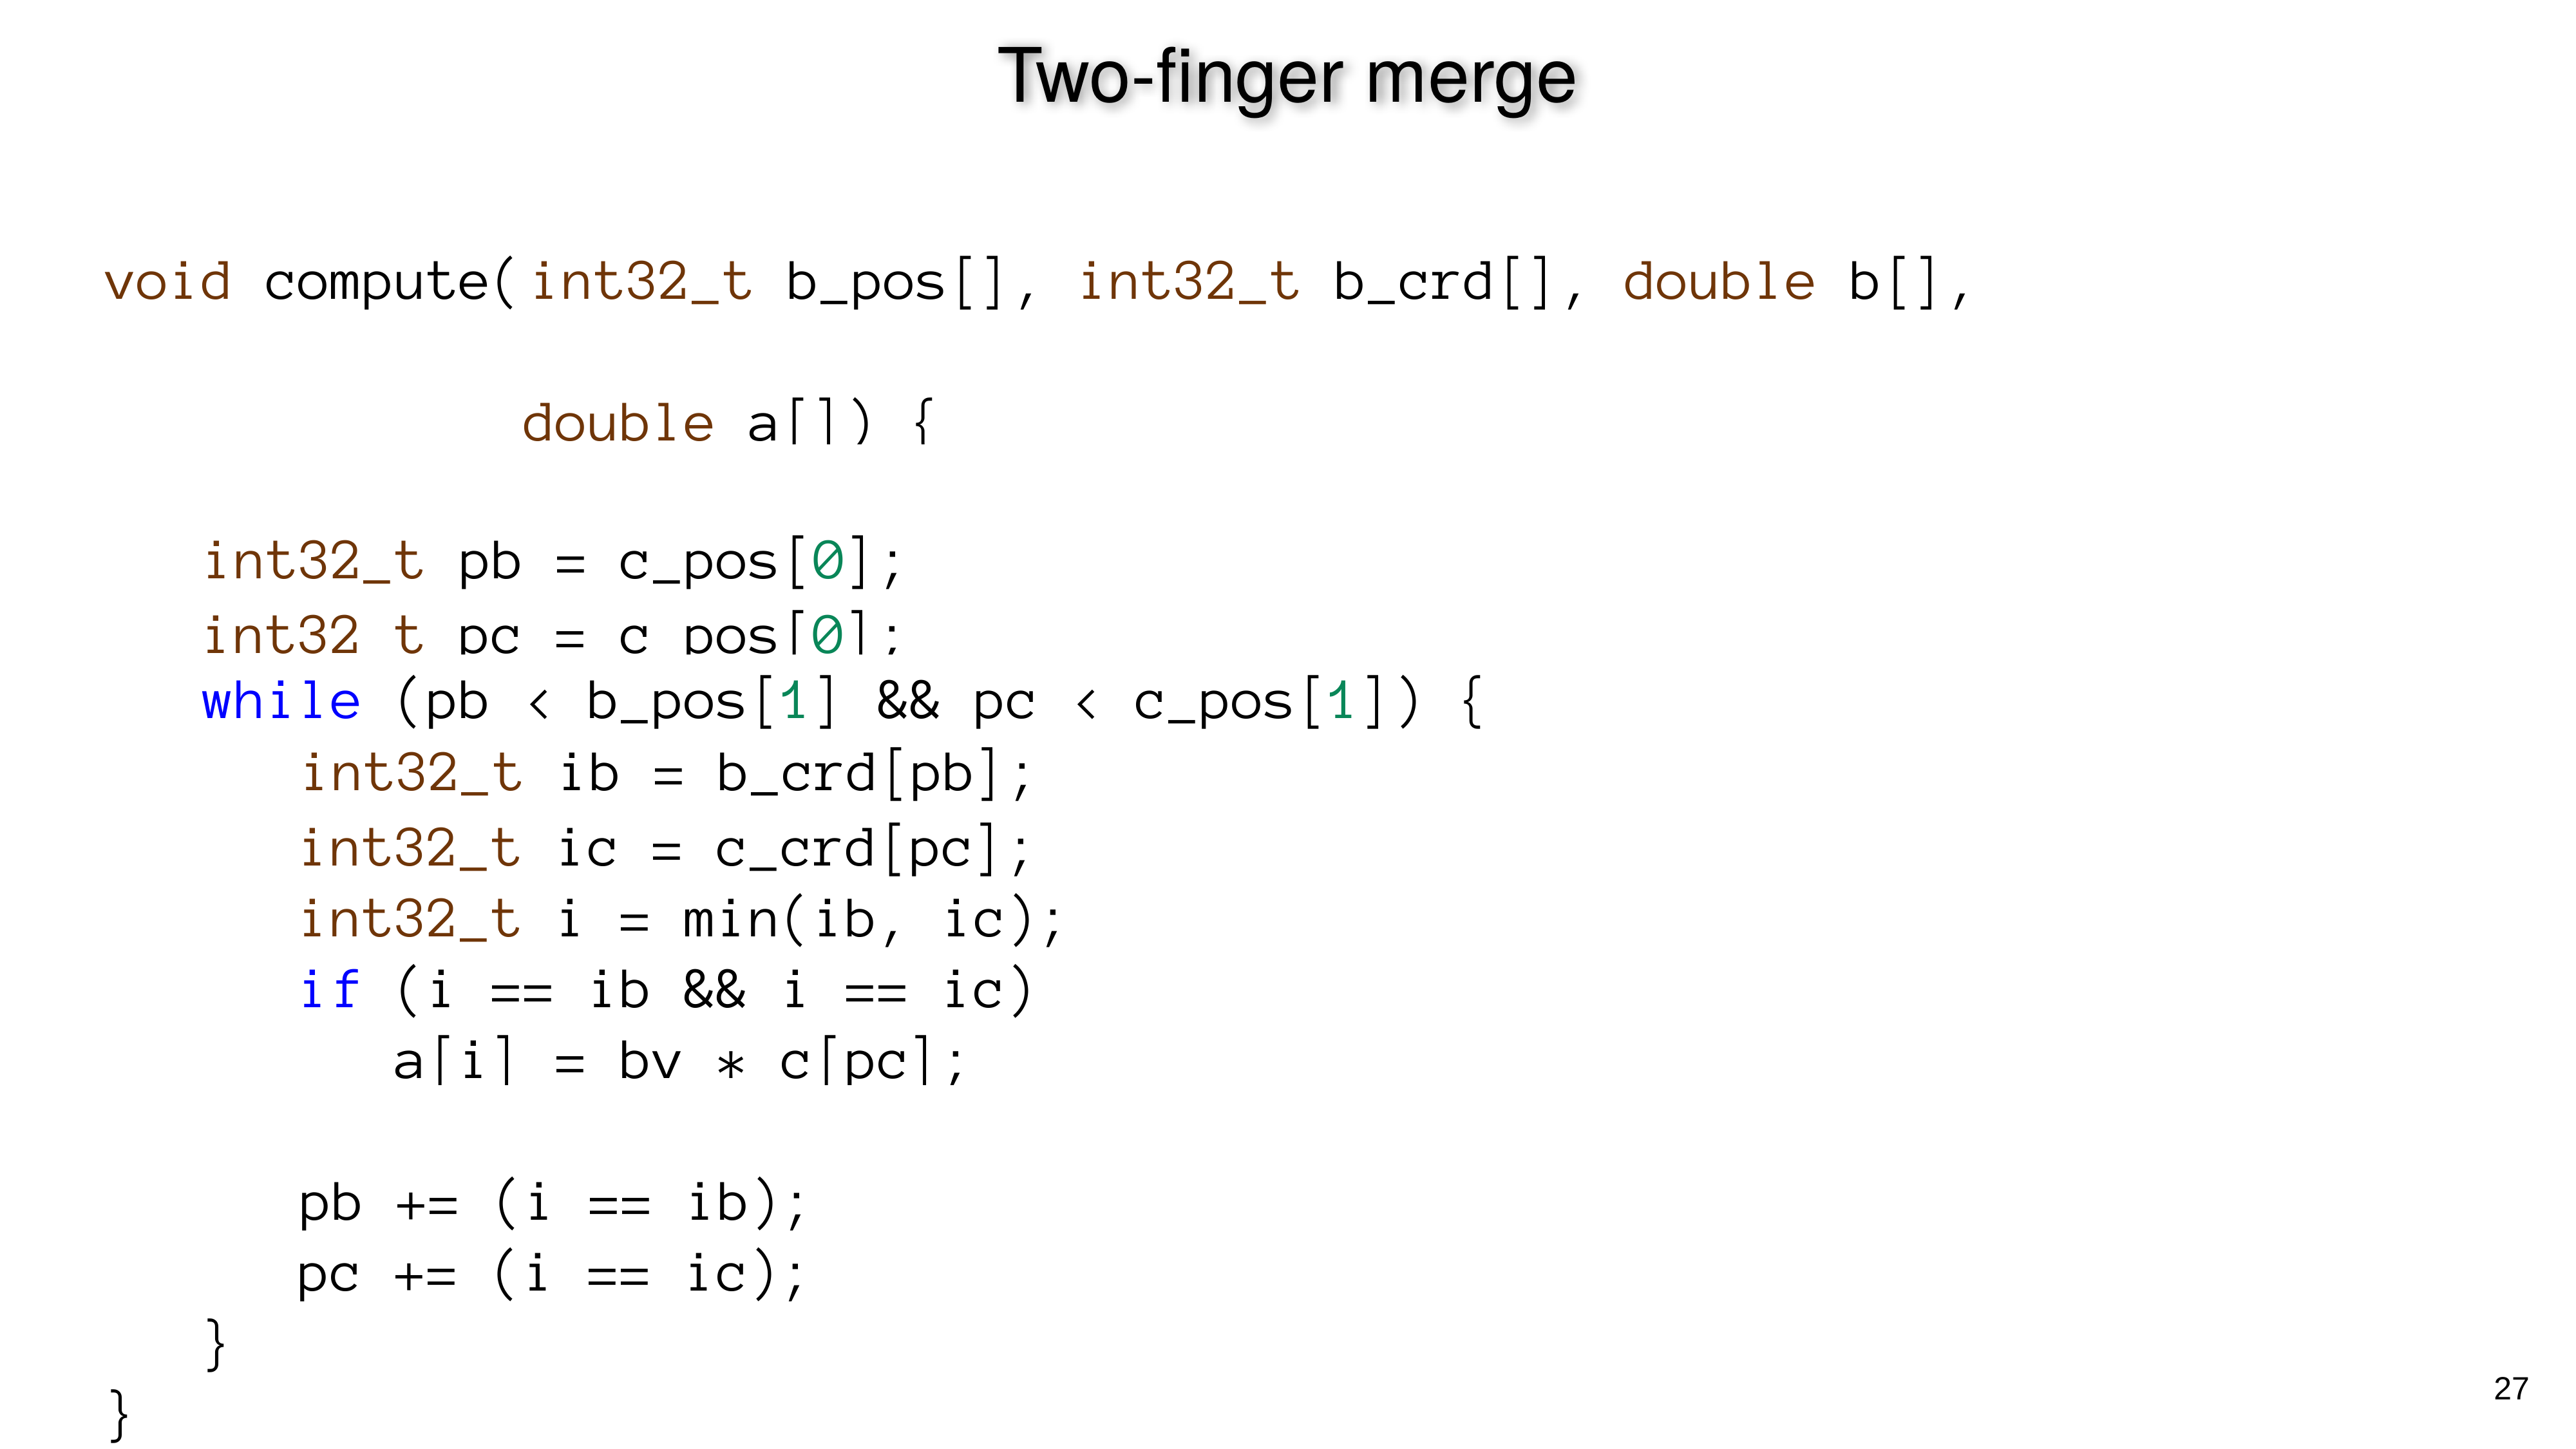

# Two-finger merge
void compute(bst* b,
             int32_t c_pos[], int32_t c_crd[], double c[],
             double a[]) {
   auto biter = iter(b);
   auto [ib, bv] = biter();
   int32_t pc = c_pos[0];
   while (ib != -1 && pc < c_pos[1]) {

      int32_t ic = c_crd[pc];
      int32_t i = min(ib, ic);
      if (i == ib && i == ic)
         a[i] = bv * c[pc];
      if (i == ib)
         tie(ib, bv) = biter();
      pc += (i == ic);
   }
}
int32_t b_pos[], int32_t b_crd[], double b[],

int32_t pb = c_pos[0];
while (pb < b_pos[1] && pc < c_pos[1]) {
int32_t ib = b_crd[pb];

pb += (i == ib);
27